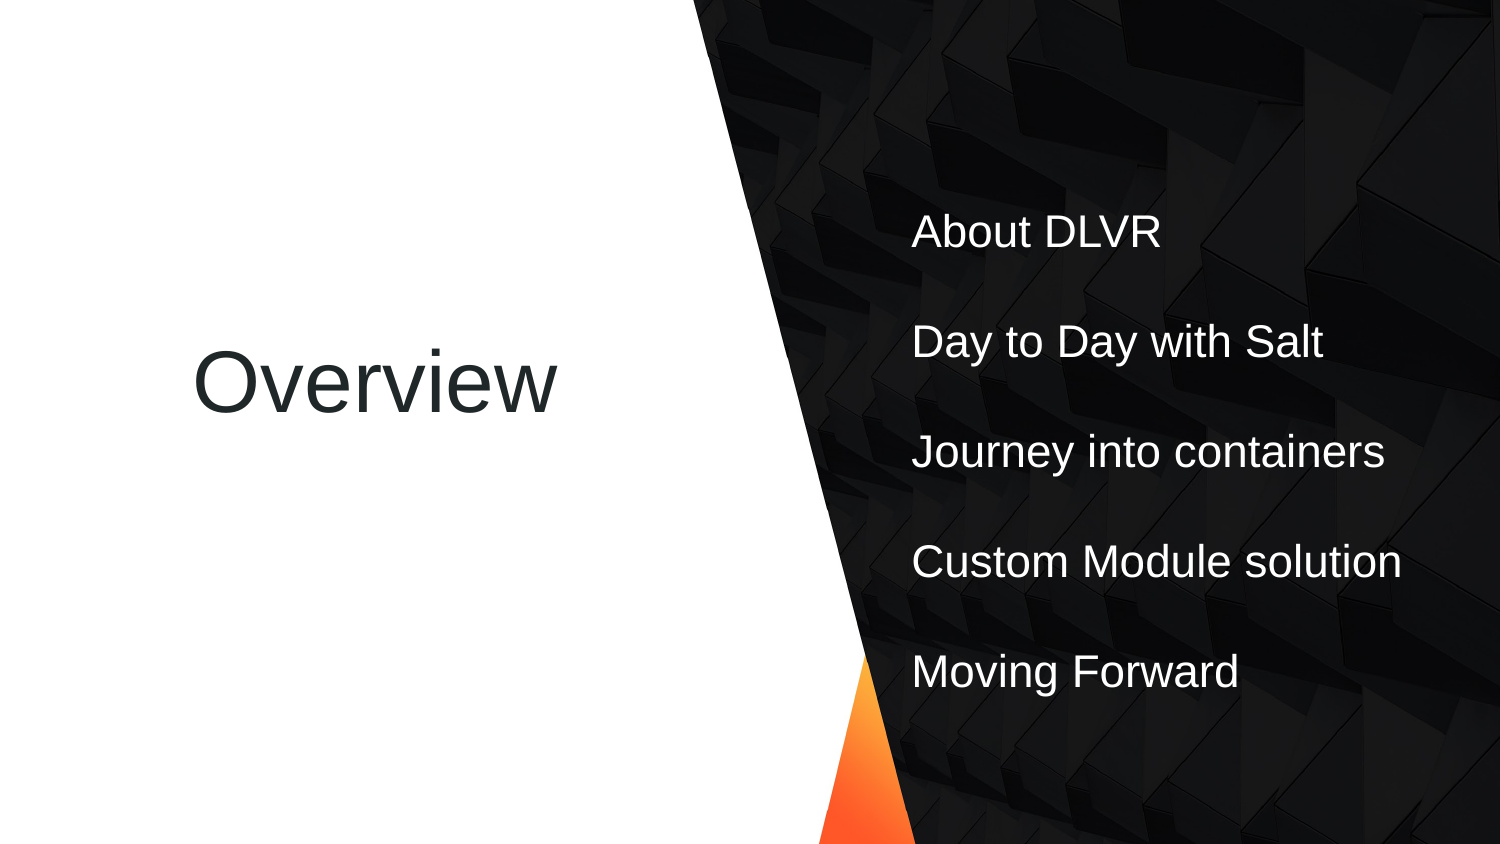

About DLVR
Day to Day with Salt
Journey into containers
Custom Module solution
Moving Forward
# Overview